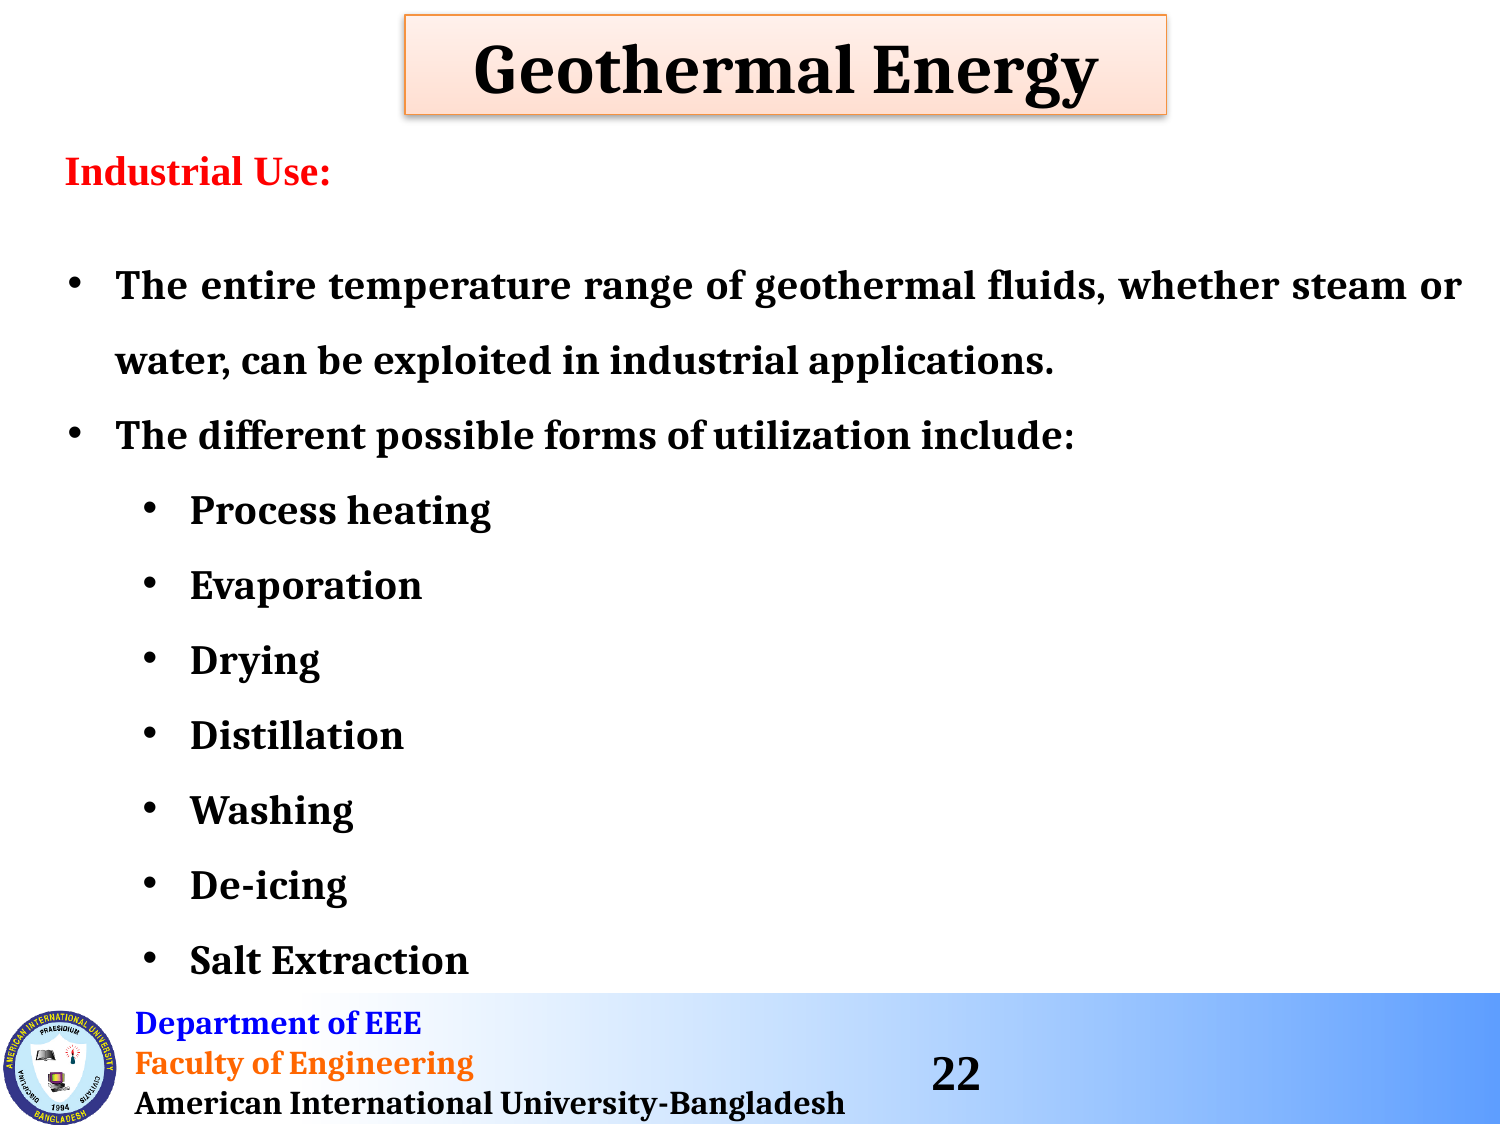

Geothermal Energy
Industrial Use:
The entire temperature range of geothermal fluids, whether steam or water, can be exploited in industrial applications.
The different possible forms of utilization include:
Process heating
Evaporation
Drying
Distillation
Washing
De-icing
Salt Extraction
22